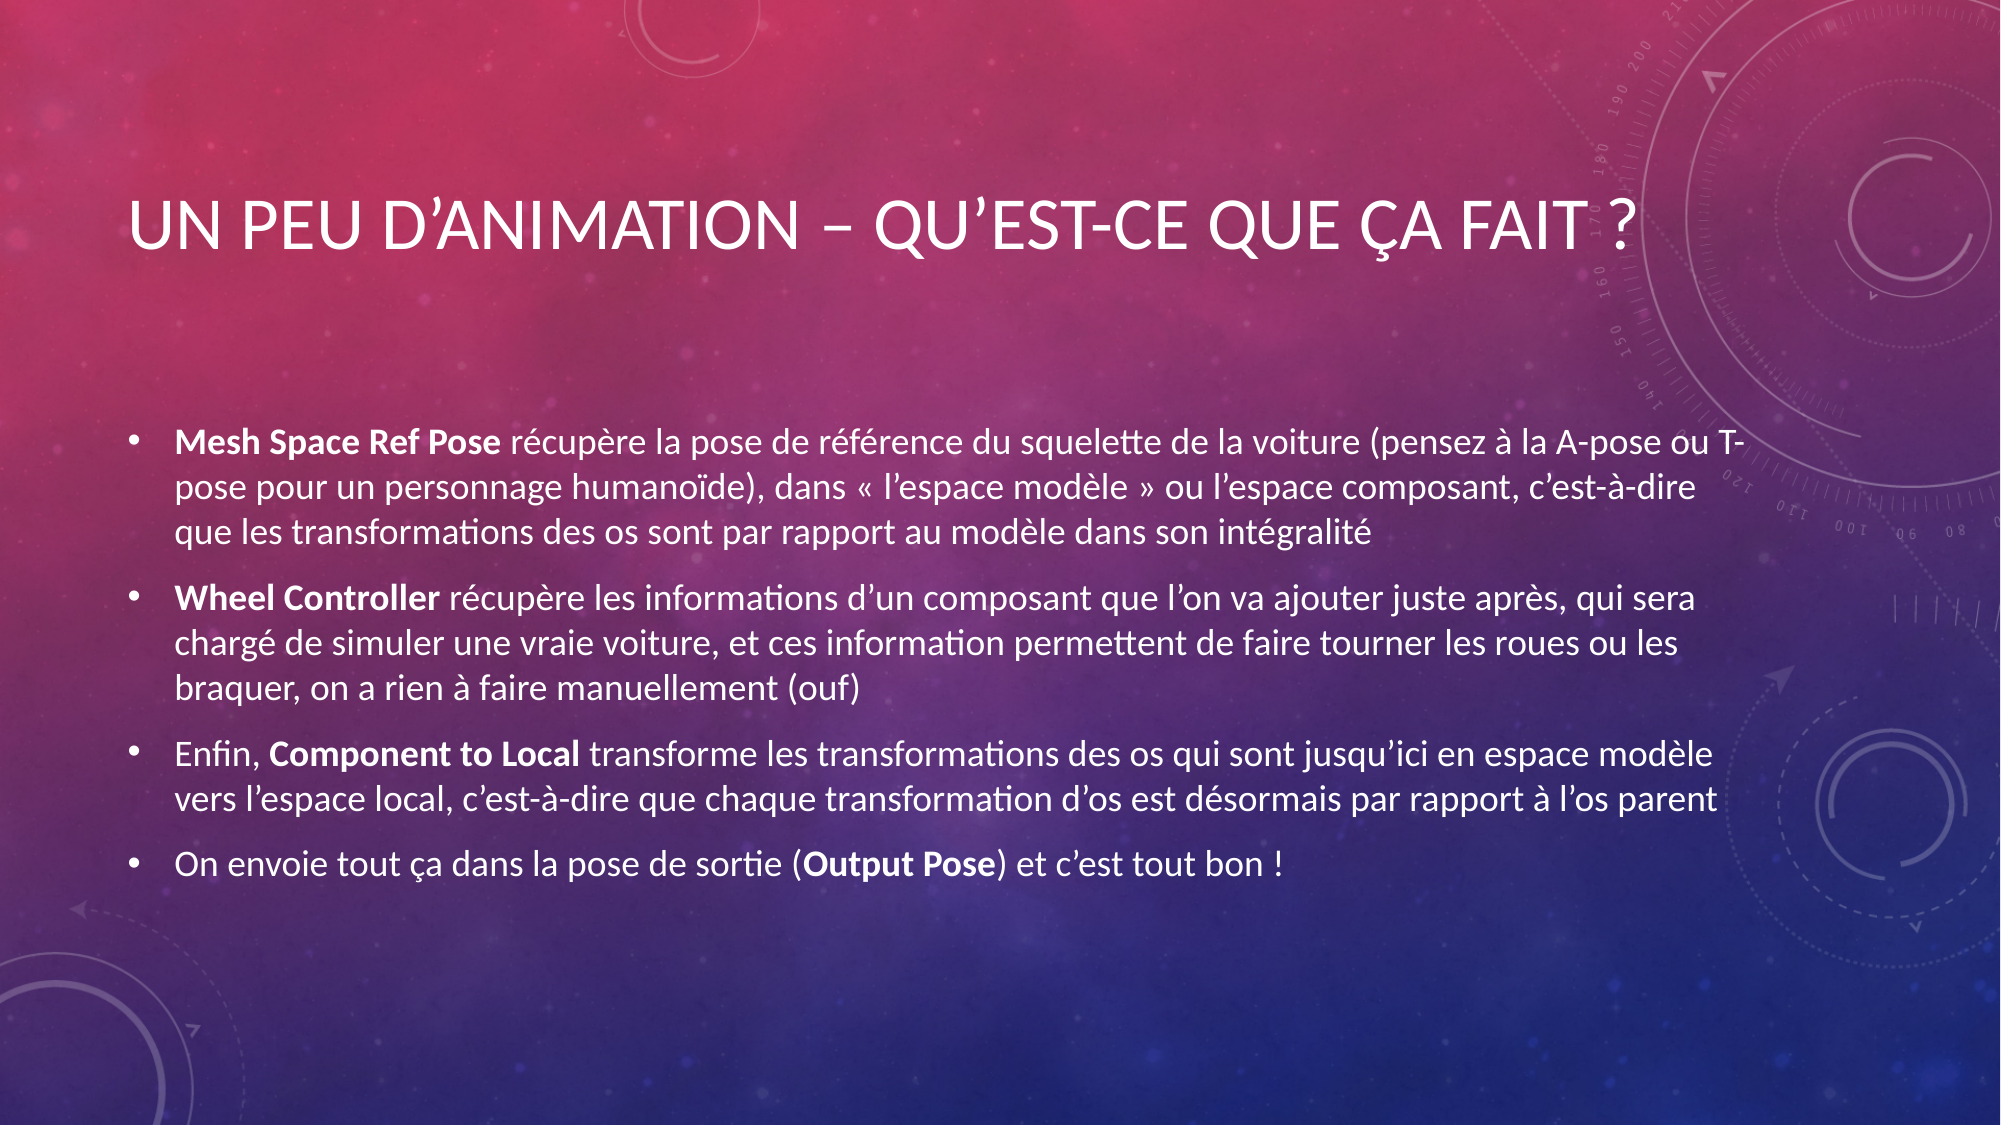

# Un peu d’animation – Qu’est-ce que ça fait ?
Mesh Space Ref Pose récupère la pose de référence du squelette de la voiture (pensez à la A-pose ou T-pose pour un personnage humanoïde), dans « l’espace modèle » ou l’espace composant, c’est-à-dire que les transformations des os sont par rapport au modèle dans son intégralité
Wheel Controller récupère les informations d’un composant que l’on va ajouter juste après, qui sera chargé de simuler une vraie voiture, et ces information permettent de faire tourner les roues ou les braquer, on a rien à faire manuellement (ouf)
Enfin, Component to Local transforme les transformations des os qui sont jusqu’ici en espace modèle vers l’espace local, c’est-à-dire que chaque transformation d’os est désormais par rapport à l’os parent
On envoie tout ça dans la pose de sortie (Output Pose) et c’est tout bon !